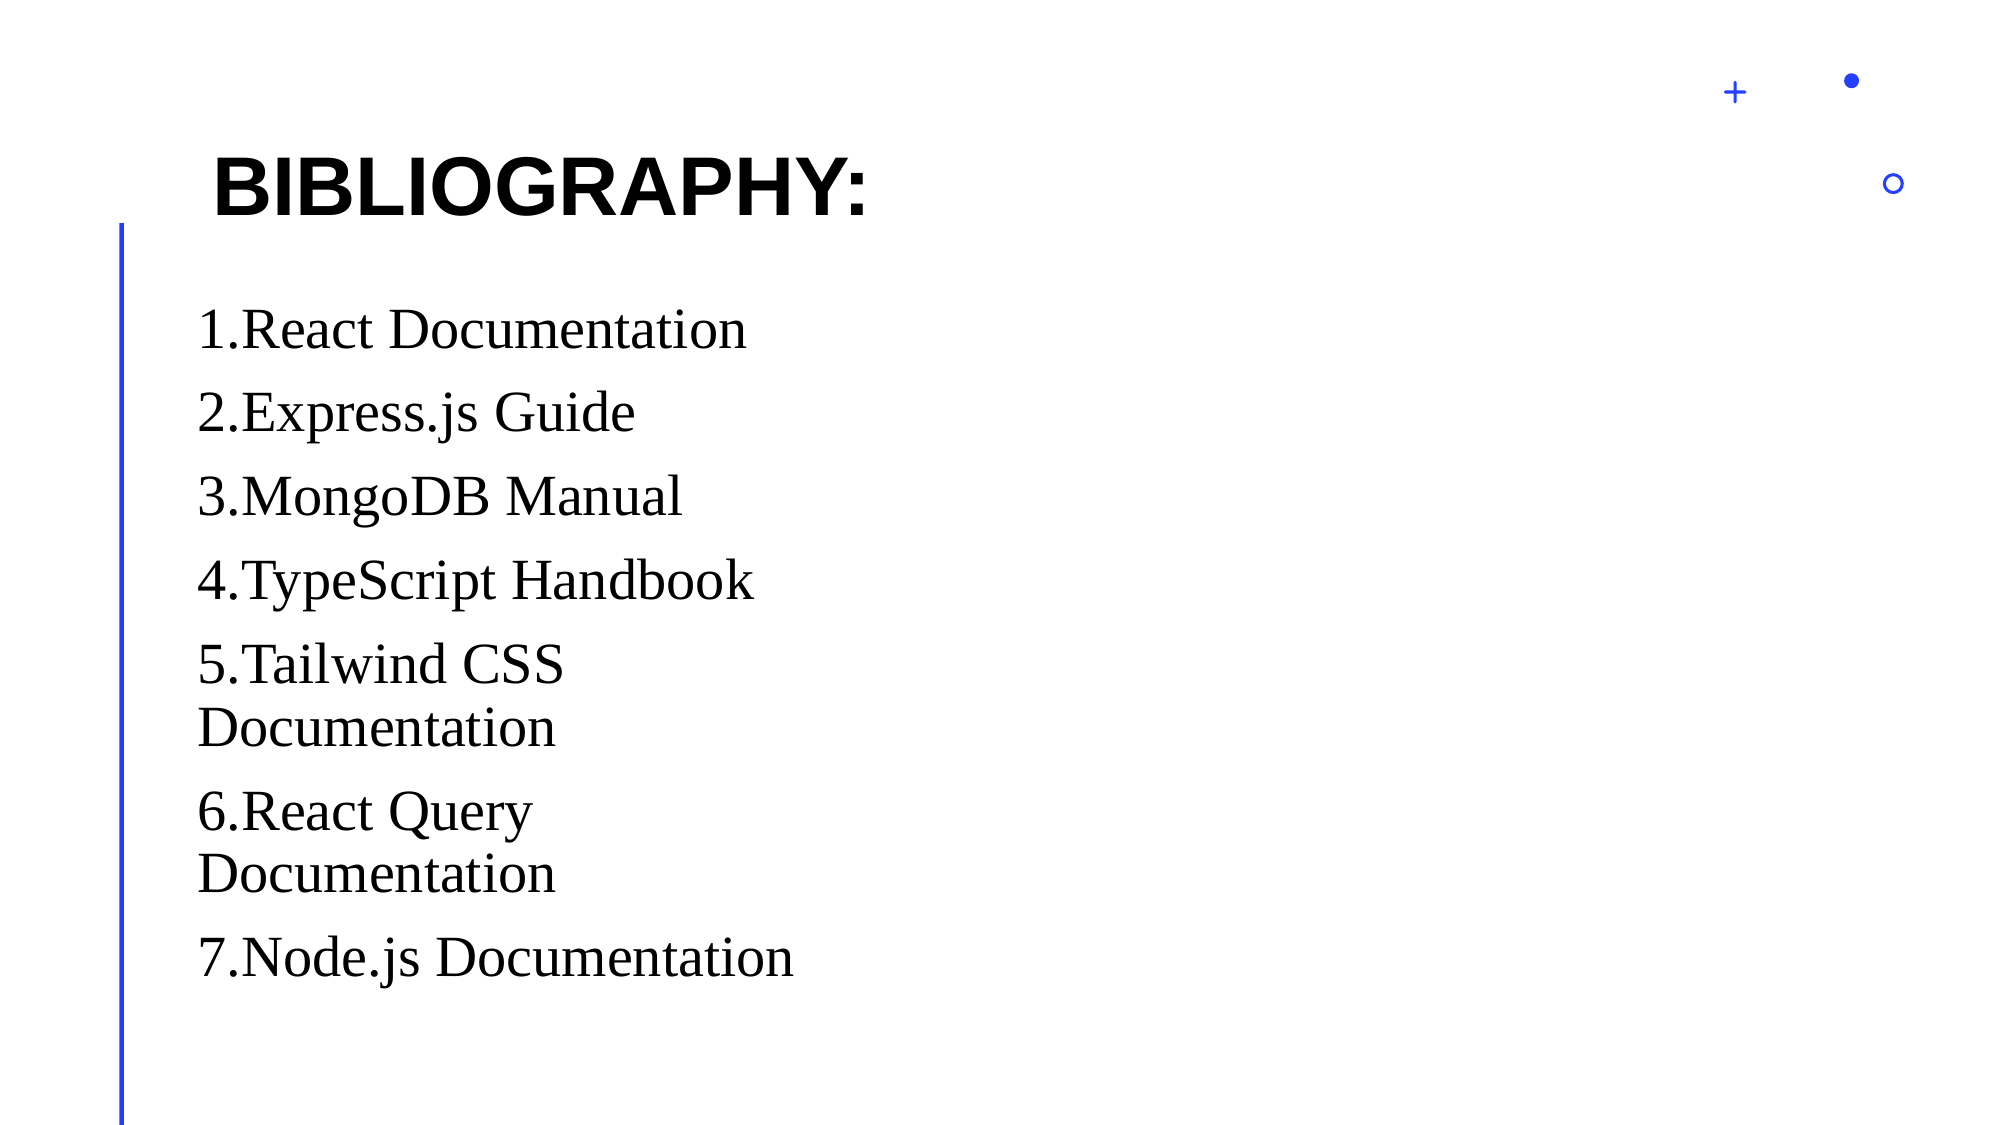

# Bibliography:
React Documentation
Express.js Guide
MongoDB Manual
TypeScript Handbook
Tailwind CSS Documentation
React Query Documentation
Node.js Documentation